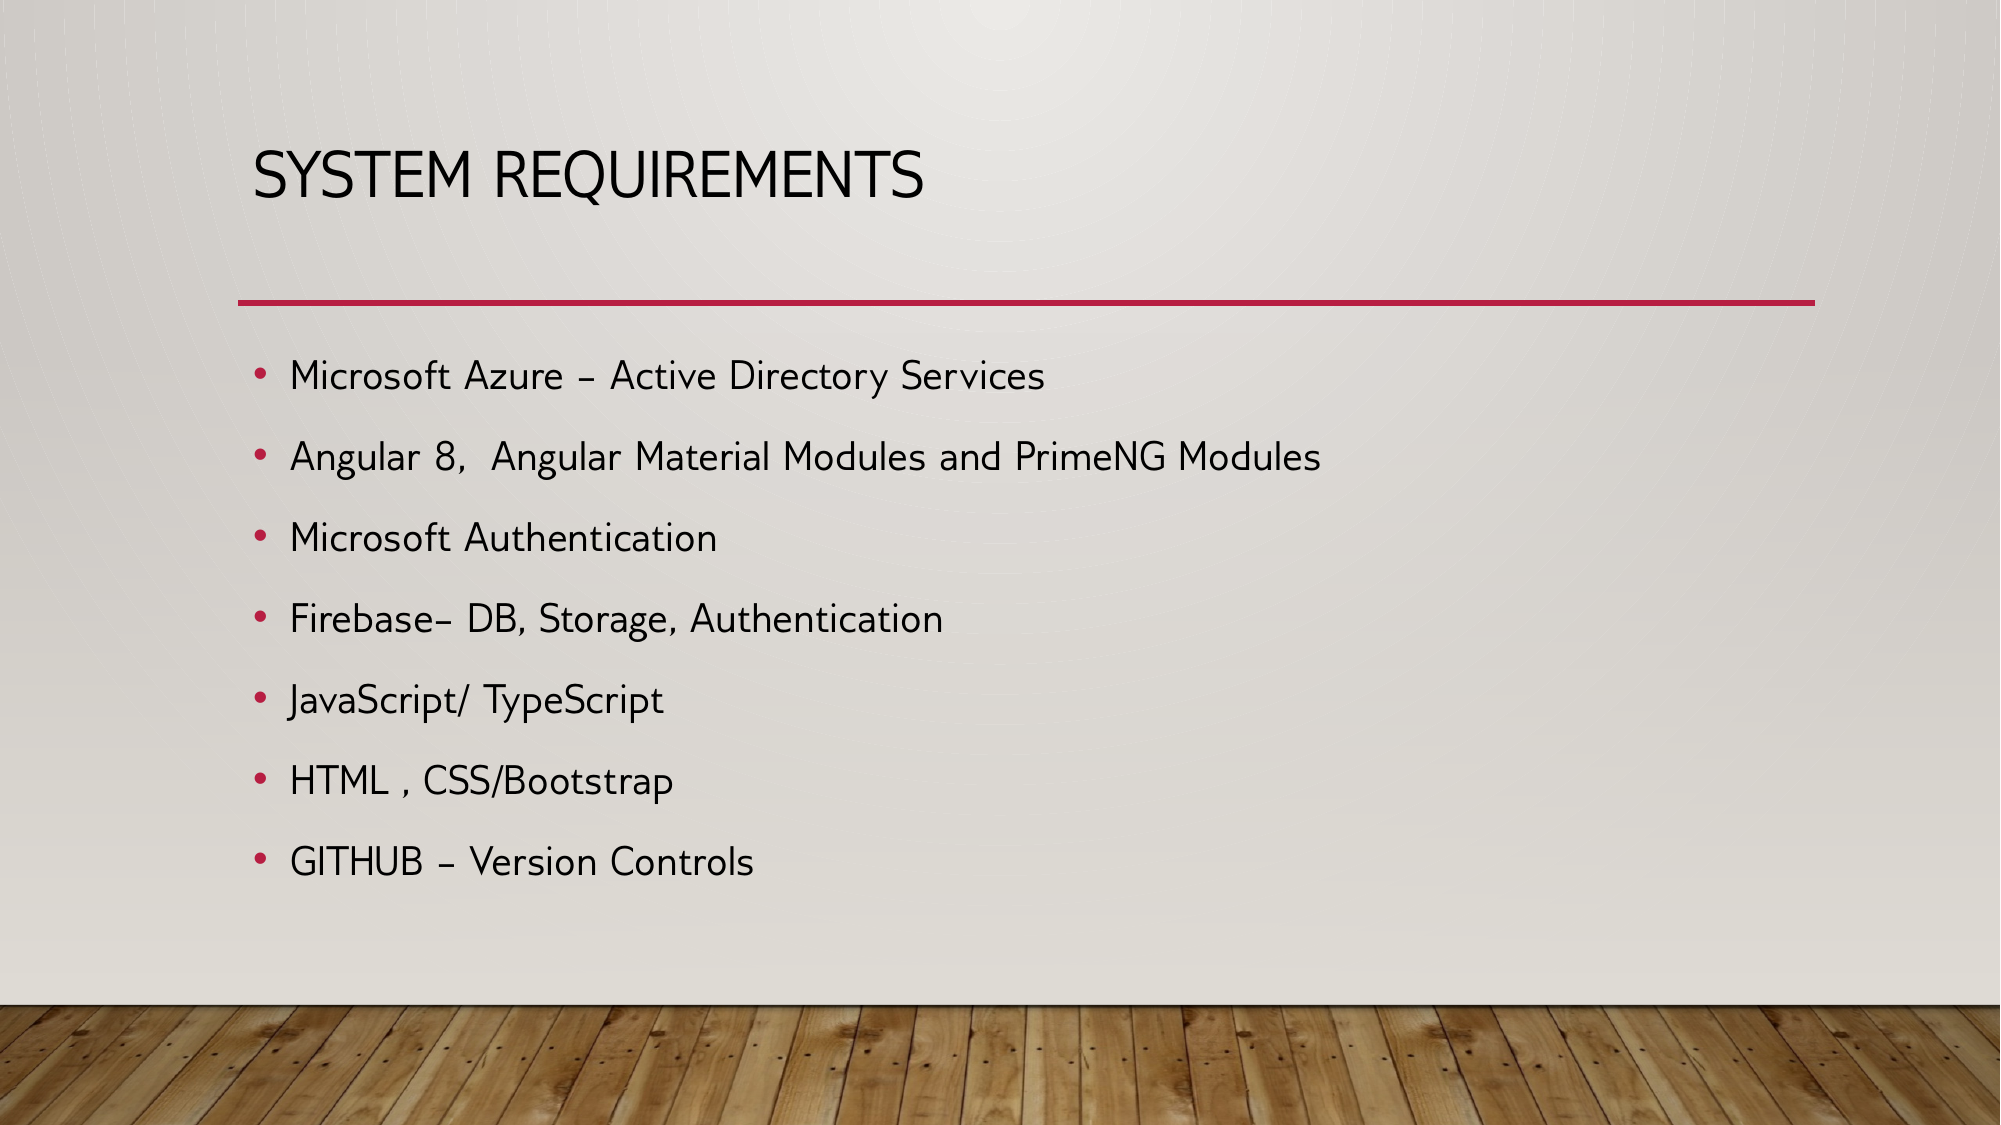

# System Requirements
Microsoft Azure – Active Directory Services
Angular 8,  Angular Material Modules and PrimeNG Modules
Microsoft Authentication
Firebase– DB, Storage, Authentication
JavaScript/ TypeScript
HTML , CSS/Bootstrap
GITHUB – Version Controls